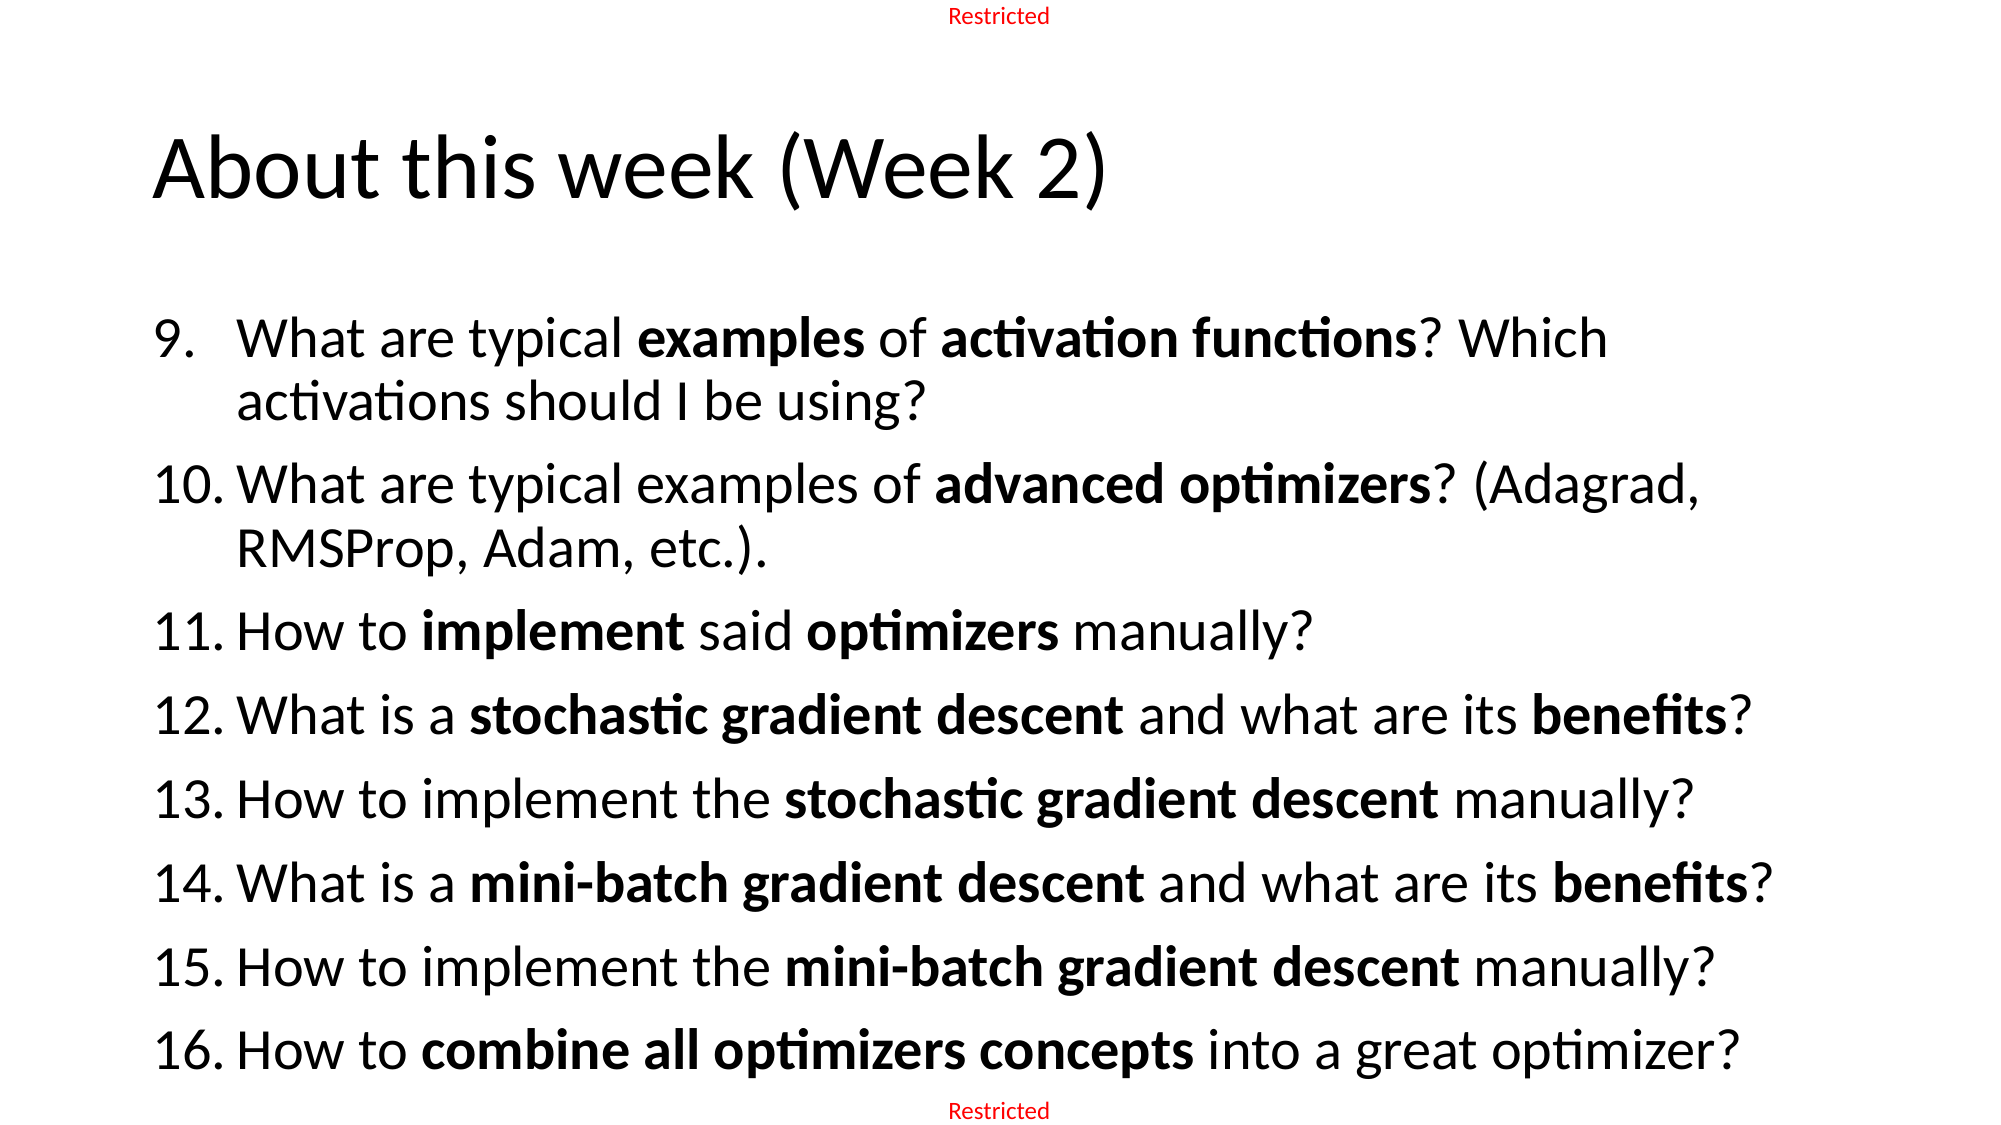

# About this week (Week 2)
What are typical examples of activation functions? Which activations should I be using?
What are typical examples of advanced optimizers? (Adagrad, RMSProp, Adam, etc.).
How to implement said optimizers manually?
What is a stochastic gradient descent and what are its benefits?
How to implement the stochastic gradient descent manually?
What is a mini-batch gradient descent and what are its benefits?
How to implement the mini-batch gradient descent manually?
How to combine all optimizers concepts into a great optimizer?